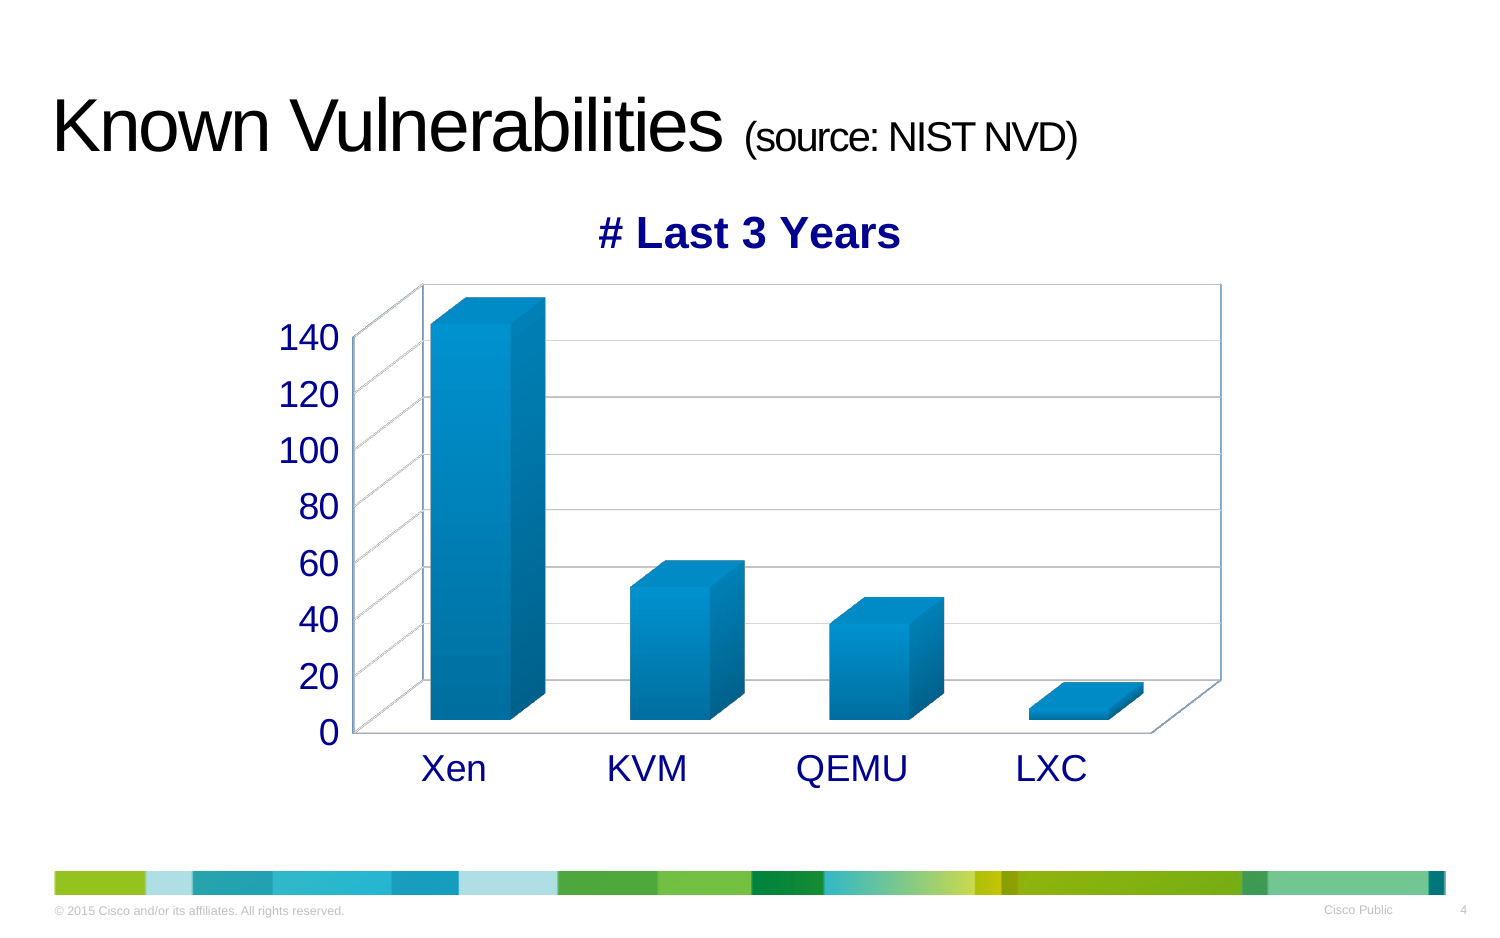

# Known Vulnerabilities (source: NIST NVD)

[unsupported chart]